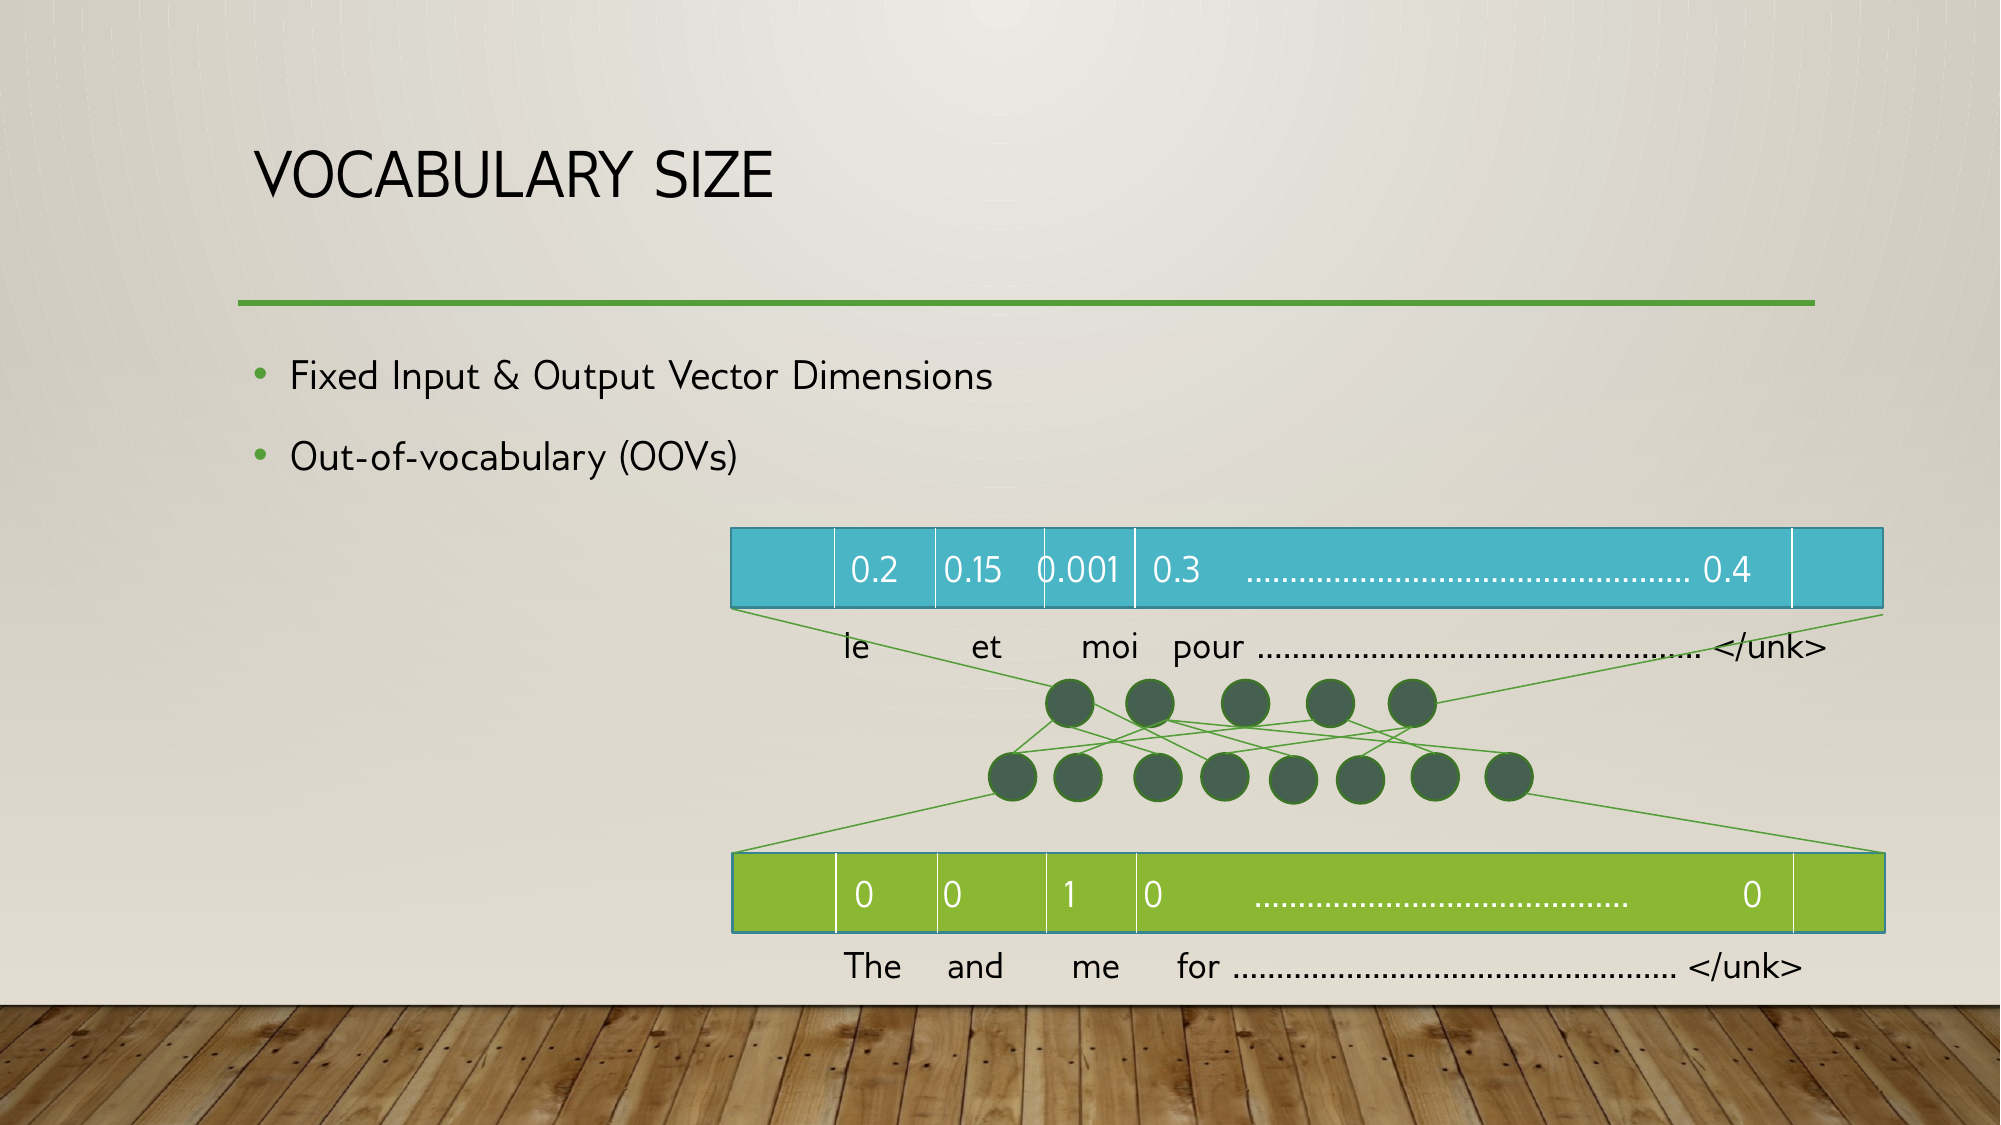

# Vocabulary Size
Fixed Input & Output Vector Dimensions
Out-of-vocabulary (OOVs)
0.2    0.15   0.001   0.3    …………………………………………… 0.4
le         et       moi   pour …………………………………………… </unk>

0      0         1      0        …………………………………….          0
The    and      me     for …………………………………………… </unk>